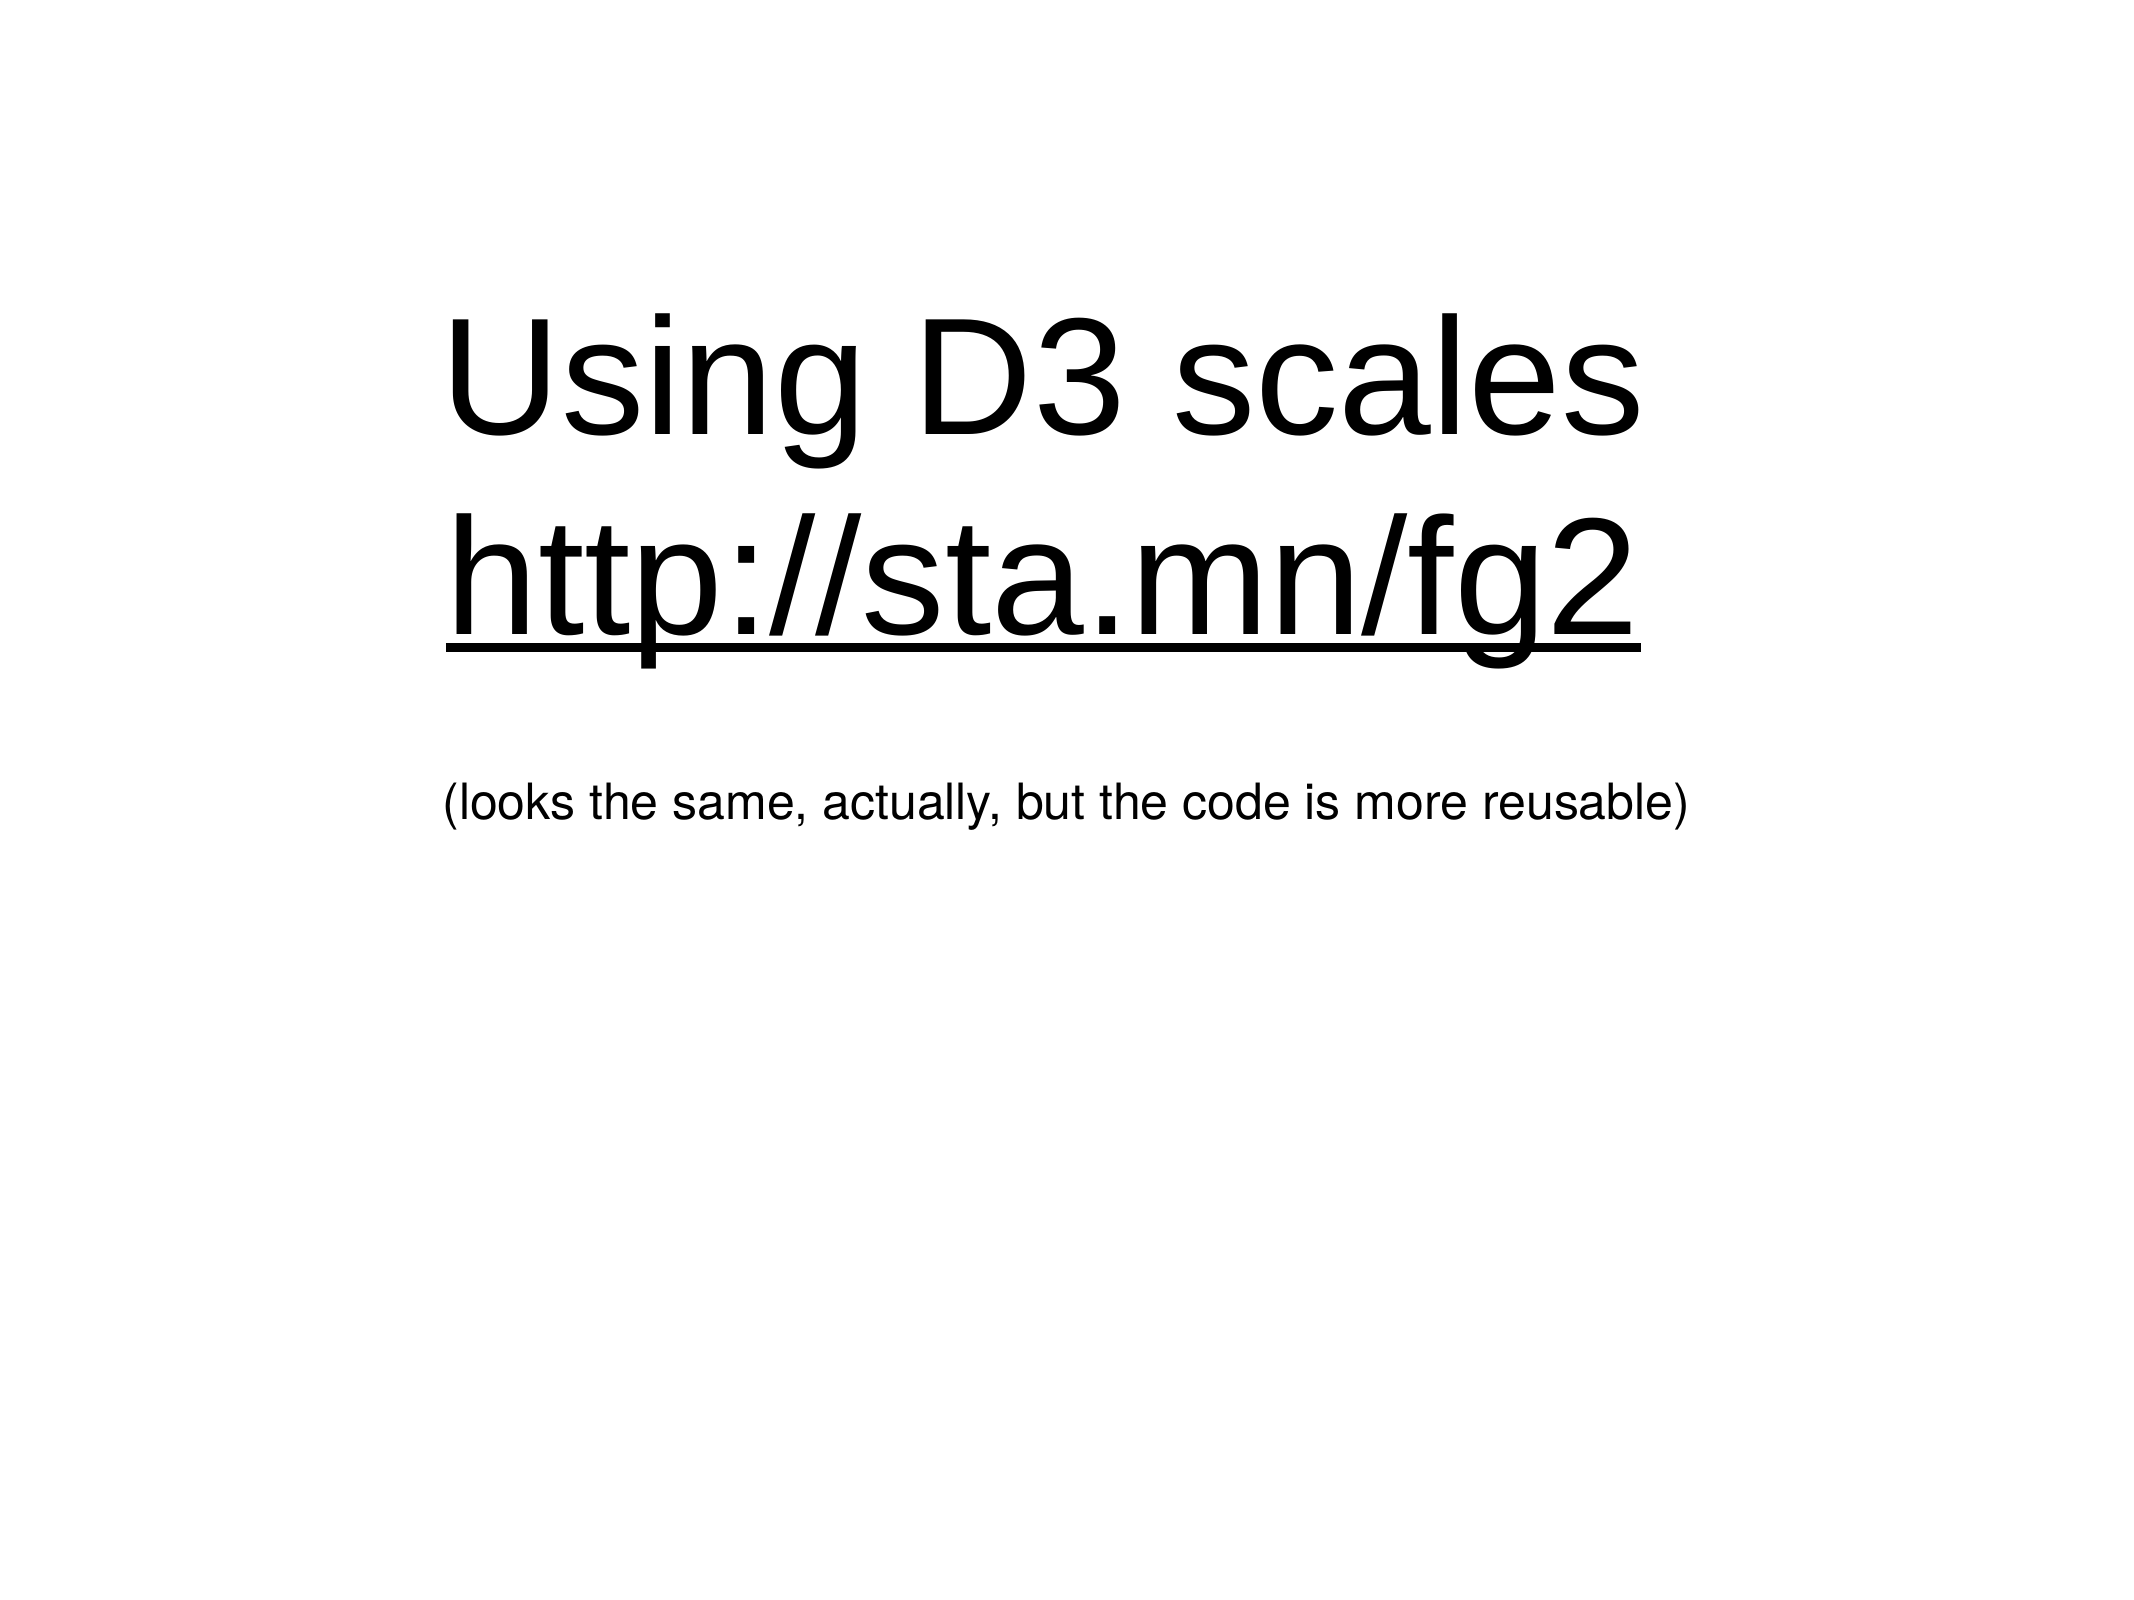

Using D3 scales
http://sta.mn/fg2
(looks the same, actually, but the code is more reusable)